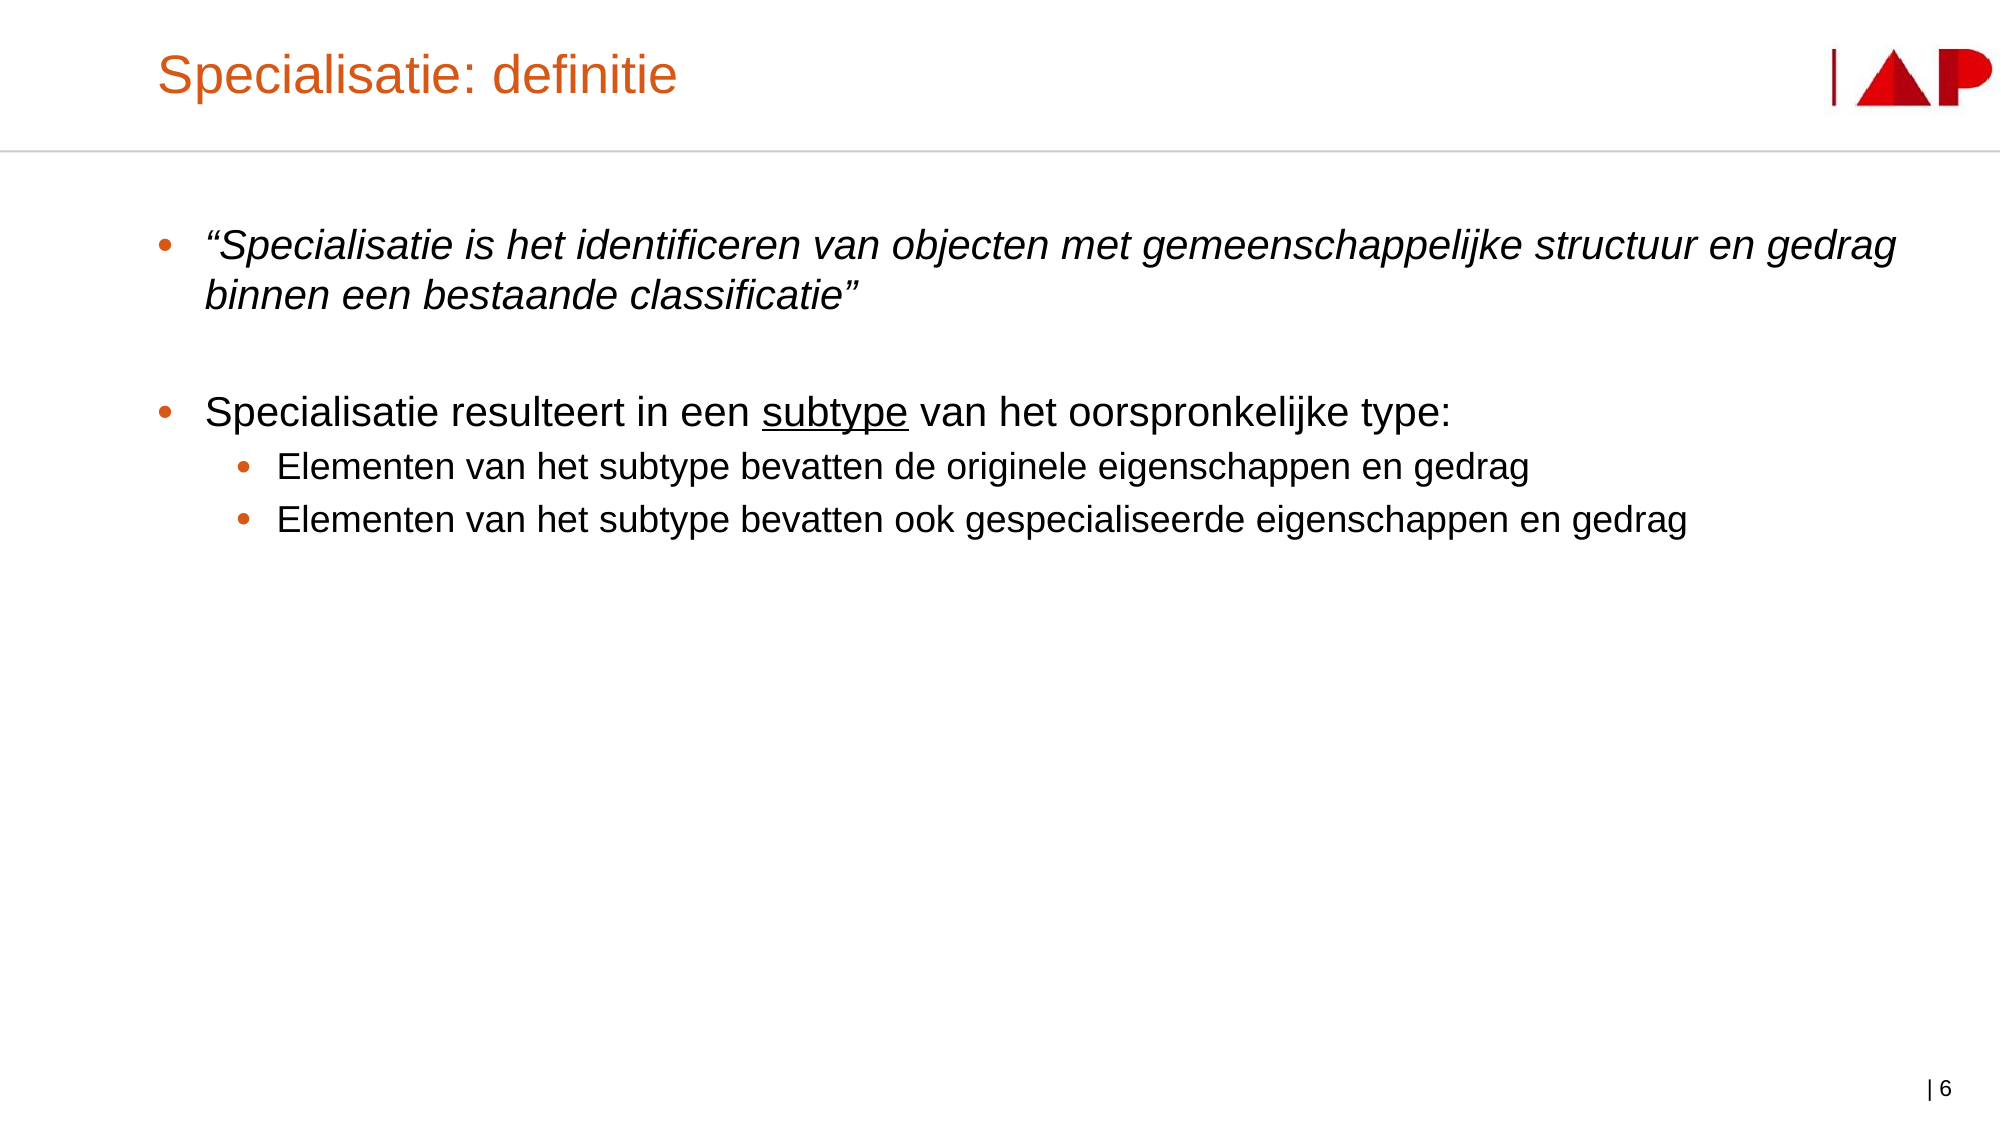

# Specialisatie: definitie
“Specialisatie is het identificeren van objecten met gemeenschappelijke structuur en gedrag binnen een bestaande classificatie”

Specialisatie resulteert in een subtype van het oorspronkelijke type:
Elementen van het subtype bevatten de originele eigenschappen en gedrag
Elementen van het subtype bevatten ook gespecialiseerde eigenschappen en gedrag

| 6